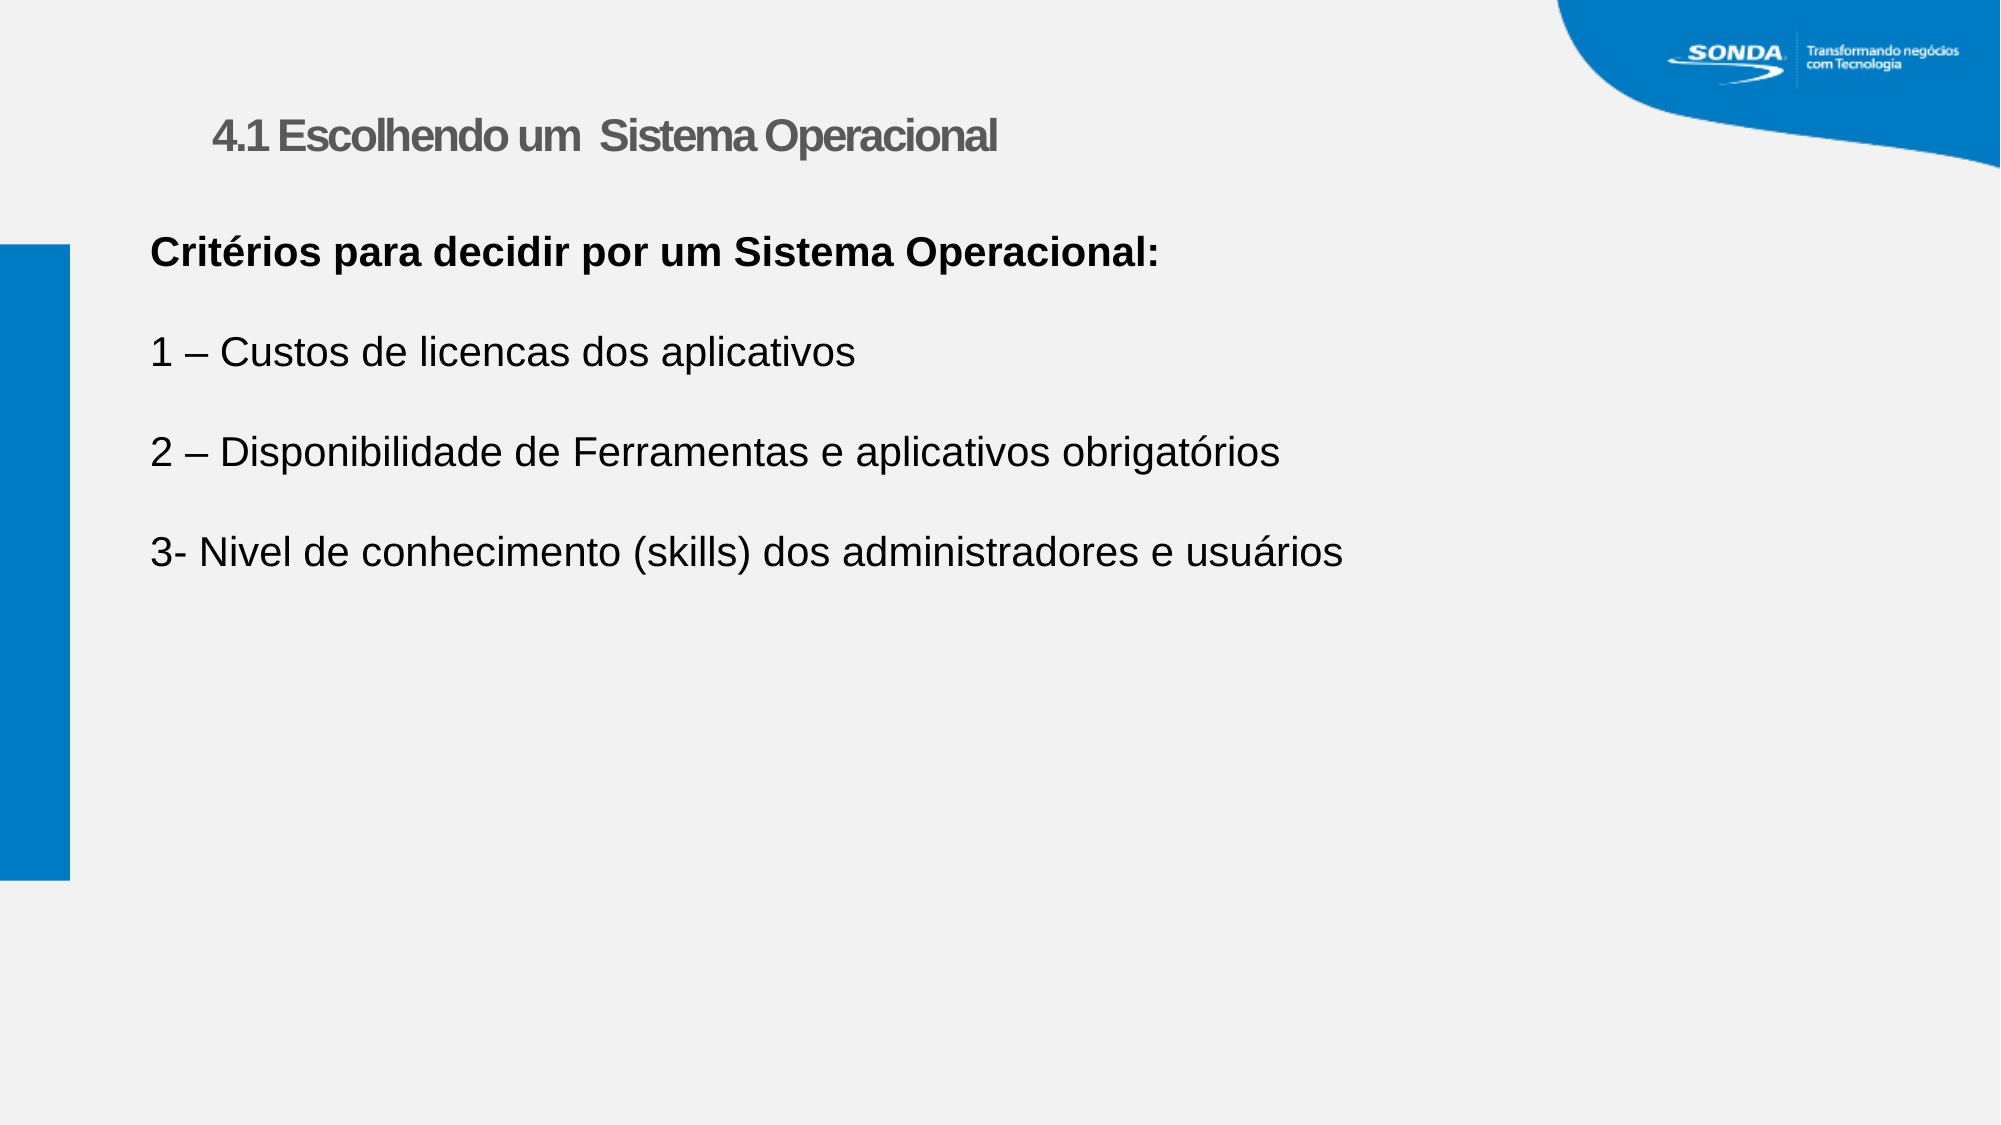

4.1 Escolhendo um  Sistema Operacional
Critérios para decidir por um Sistema Operacional:

1 – Custos de licencas dos aplicativos

2 – Disponibilidade de Ferramentas e aplicativos obrigatórios

3- Nivel de conhecimento (skills) dos administradores e usuários